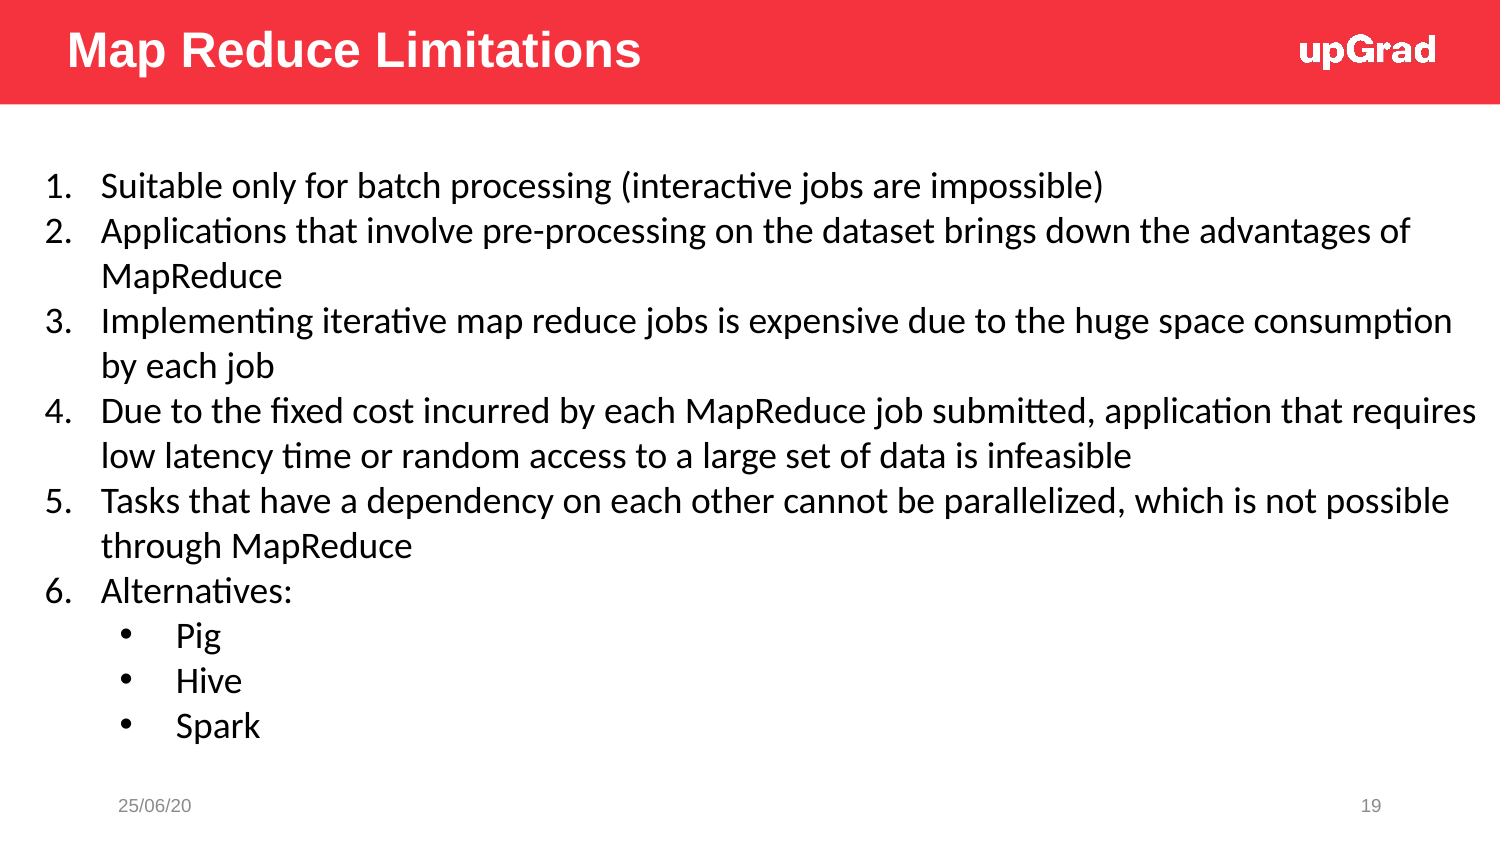

# Map Reduce Limitations

Suitable only for batch processing (interactive jobs are impossible)
Applications that involve pre-processing on the dataset brings down the advantages of MapReduce
Implementing iterative map reduce jobs is expensive due to the huge space consumption by each job
Due to the fixed cost incurred by each MapReduce job submitted, application that requires low latency time or random access to a large set of data is infeasible
Tasks that have a dependency on each other cannot be parallelized, which is not possible through MapReduce
Alternatives:
Pig
Hive
Spark

25/06/20
19